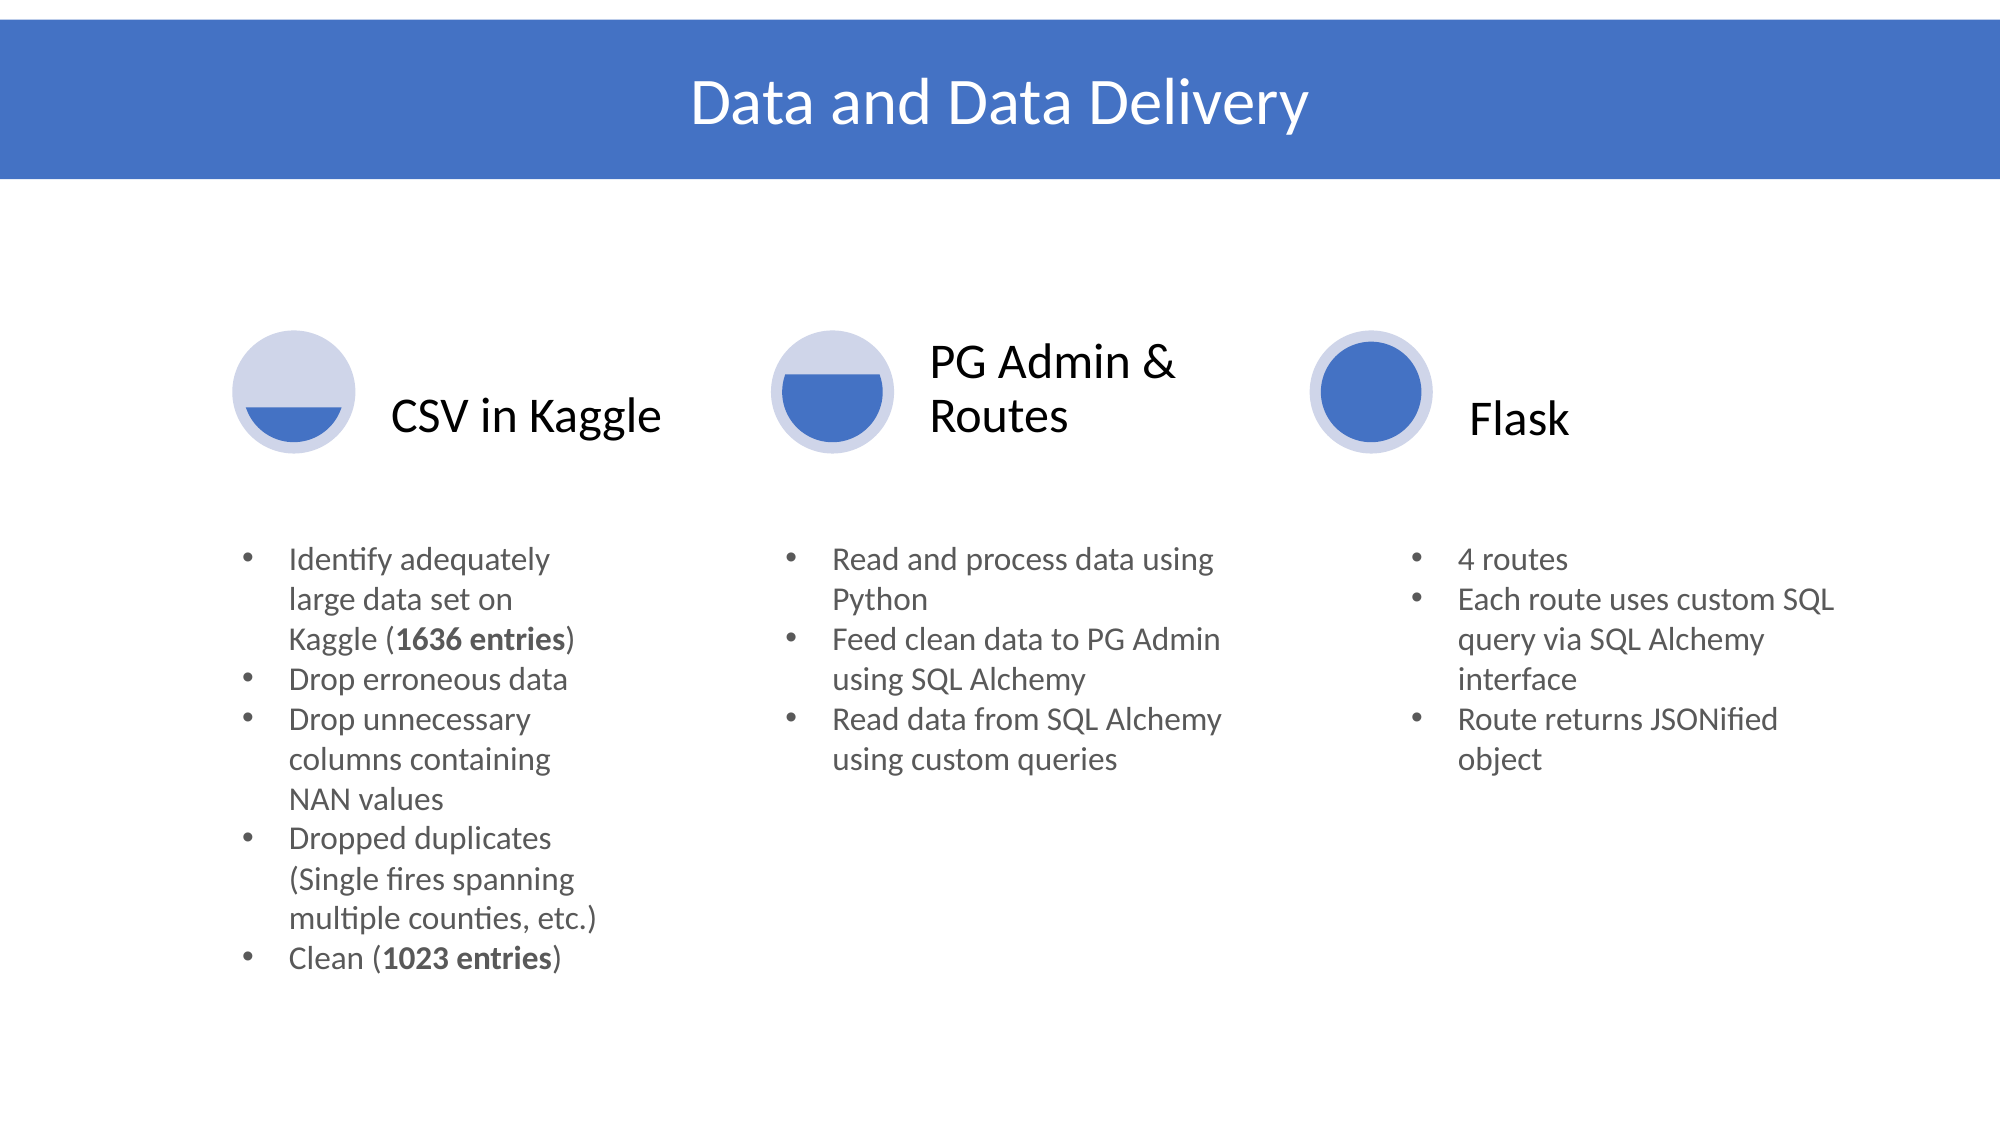

Data and Data Delivery

CSV in Kaggle

PG Admin & Routes

Flask
Identify adequately large data set on Kaggle (1636 entries)
Drop erroneous data
Drop unnecessary columns containing NAN values
Dropped duplicates (Single fires spanning multiple counties, etc.)
Clean (1023 entries)
Read and process data using Python
Feed clean data to PG Admin using SQL Alchemy
Read data from SQL Alchemy using custom queries
4 routes
Each route uses custom SQL query via SQL Alchemy interface
Route returns JSONified object